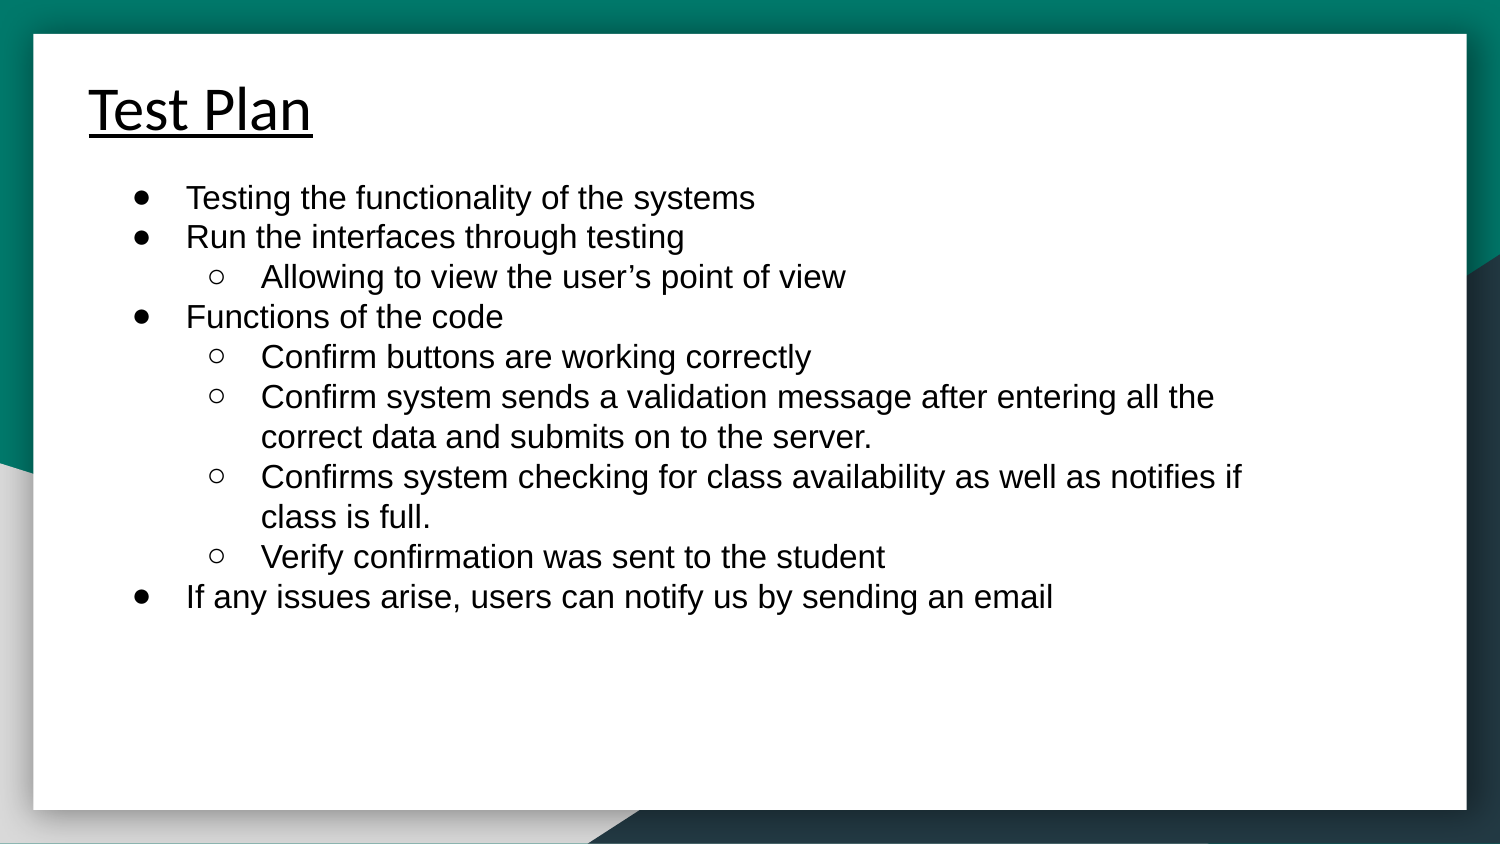

Test Plan
Testing the functionality of the systems
Run the interfaces through testing
Allowing to view the user’s point of view
Functions of the code
Confirm buttons are working correctly
Confirm system sends a validation message after entering all the correct data and submits on to the server.
Confirms system checking for class availability as well as notifies if class is full.
Verify confirmation was sent to the student
If any issues arise, users can notify us by sending an email